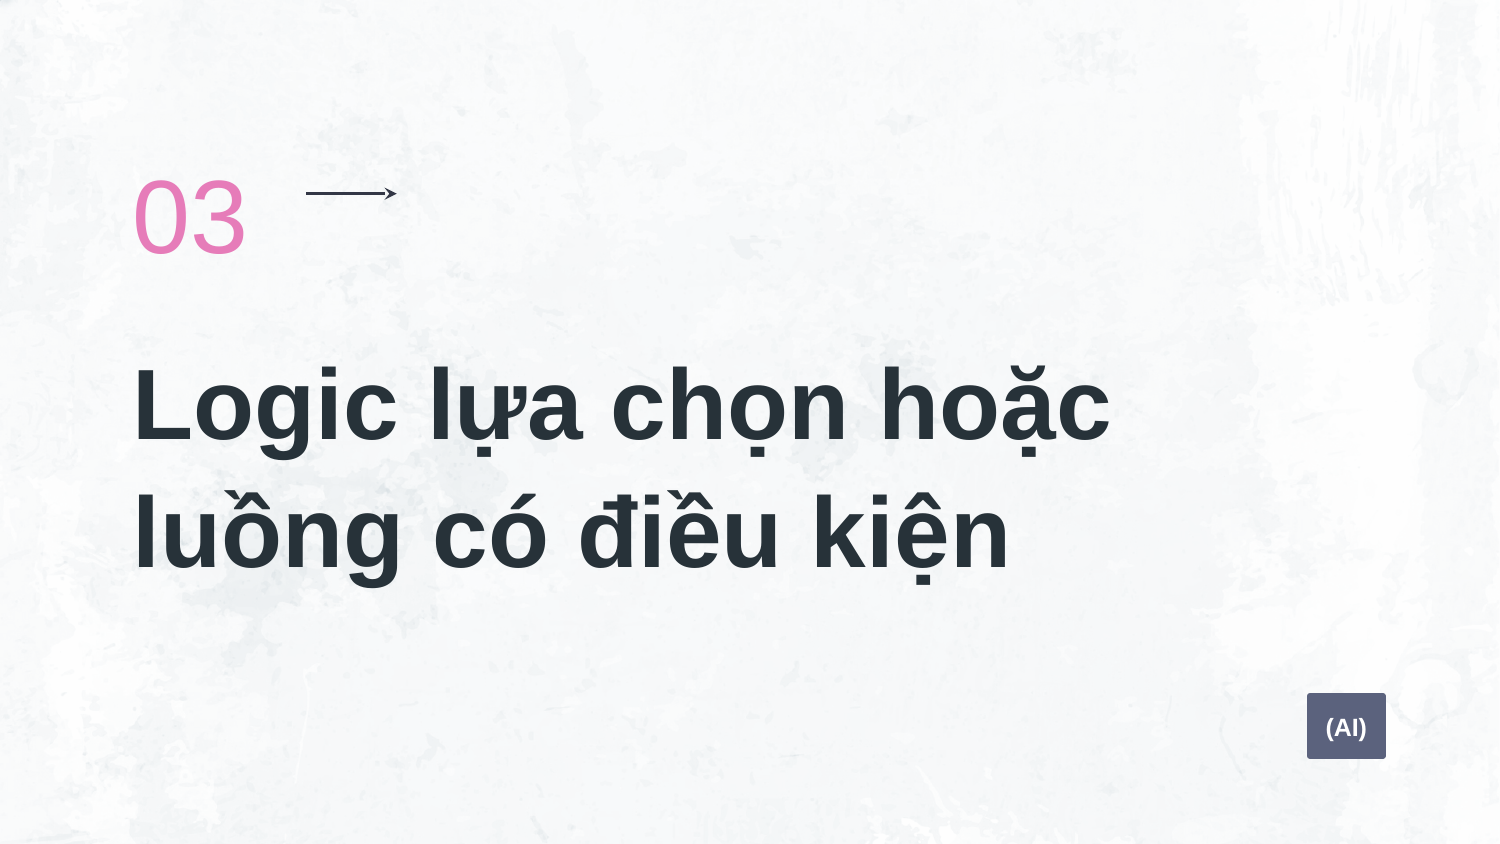

03
# Logic lựa chọn hoặc luồng có điều kiện
(AI)